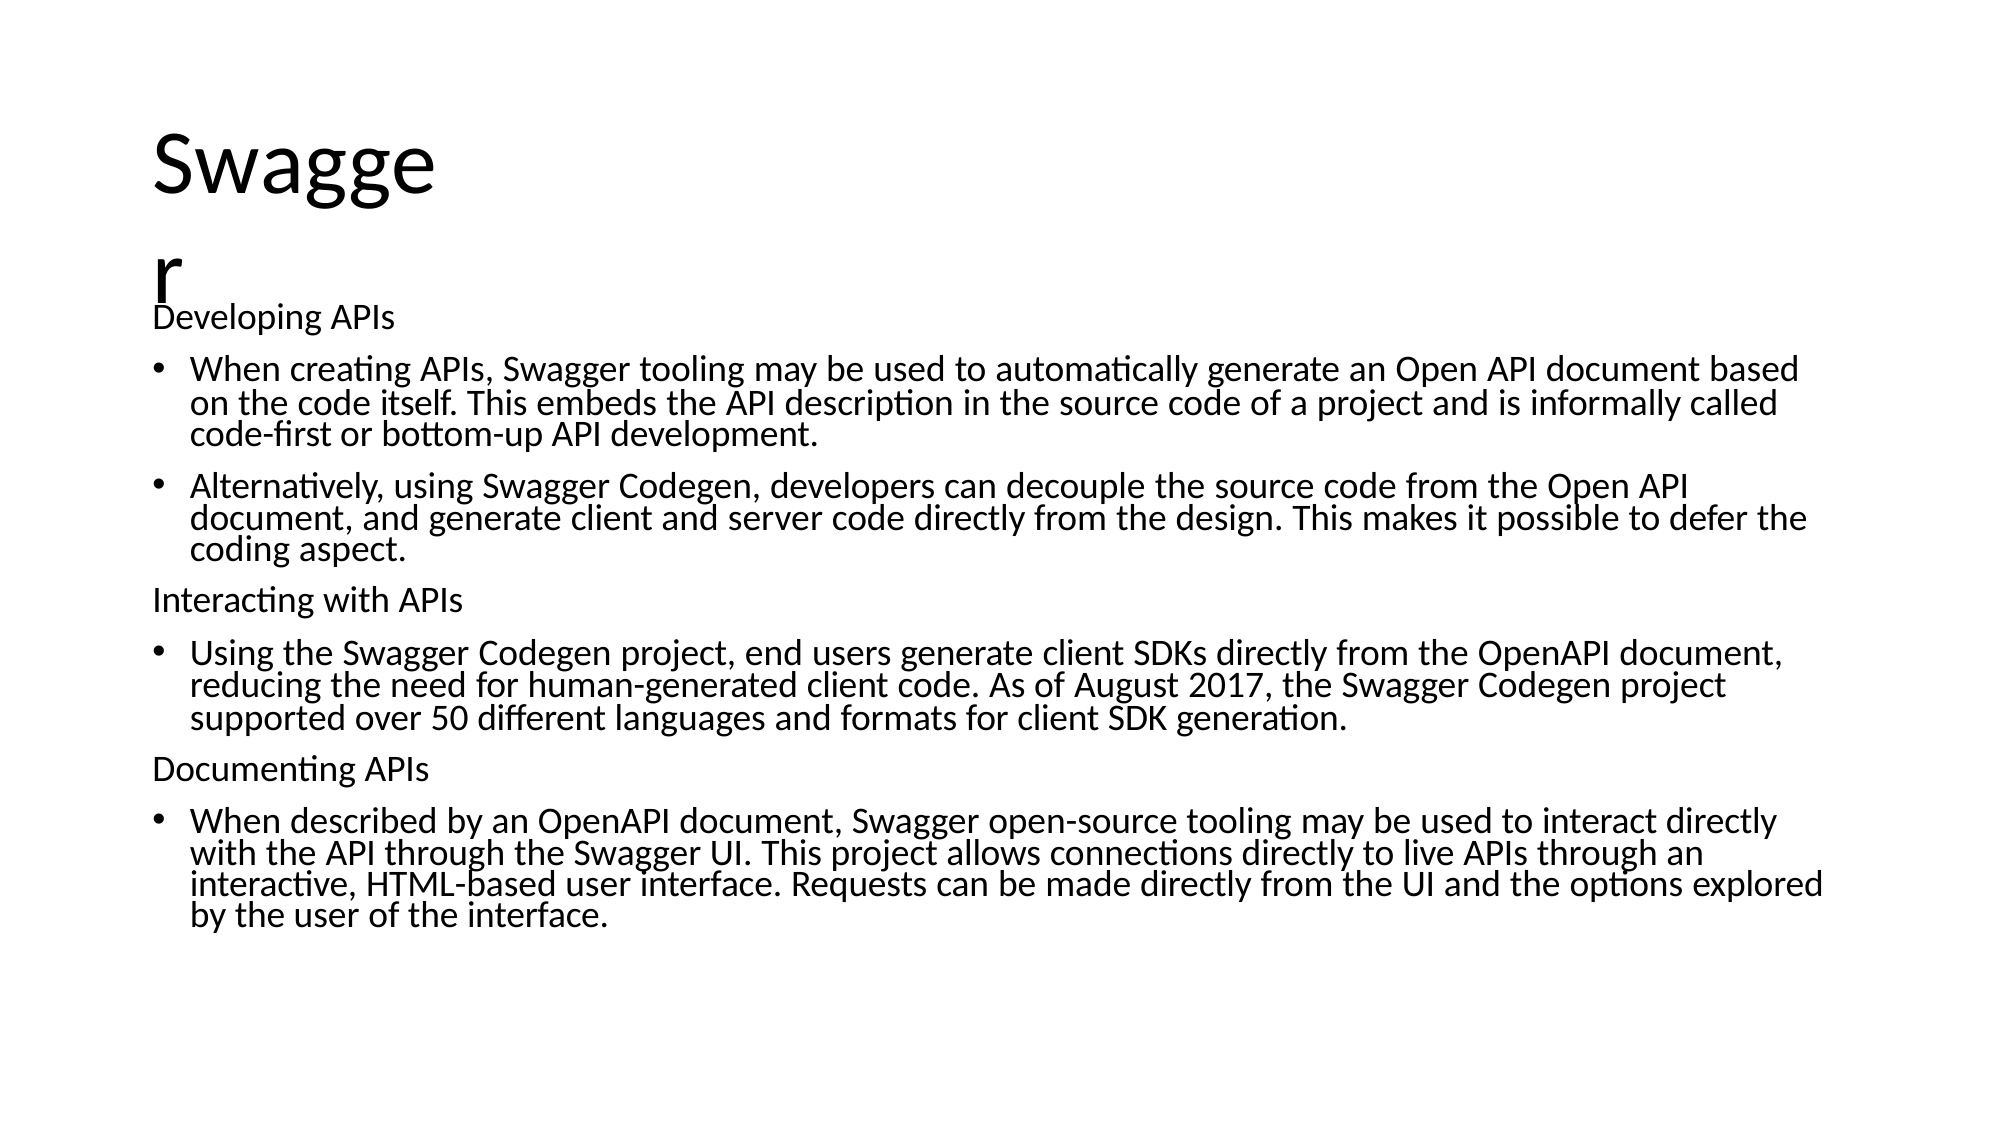

# Swagger
Developing APIs
When creating APIs, Swagger tooling may be used to automatically generate an Open API document based
on the code itself. This embeds the API description in the source code of a project and is informally called
code-first or bottom-up API development.
Alternatively, using Swagger Codegen, developers can decouple the source code from the Open API
document, and generate client and server code directly from the design. This makes it possible to defer the
coding aspect.
Interacting with APIs
Using the Swagger Codegen project, end users generate client SDKs directly from the OpenAPI document,
reducing the need for human-generated client code. As of August 2017, the Swagger Codegen project  supported over 50 diﬀerent languages and formats for client SDK generation.
Documenting APIs
When described by an OpenAPI document, Swagger open-source tooling may be used to interact directly
with the API through the Swagger UI. This project allows connections directly to live APIs through an
interactive, HTML-based user interface. Requests can be made directly from the UI and the options explored
by the user of the interface.